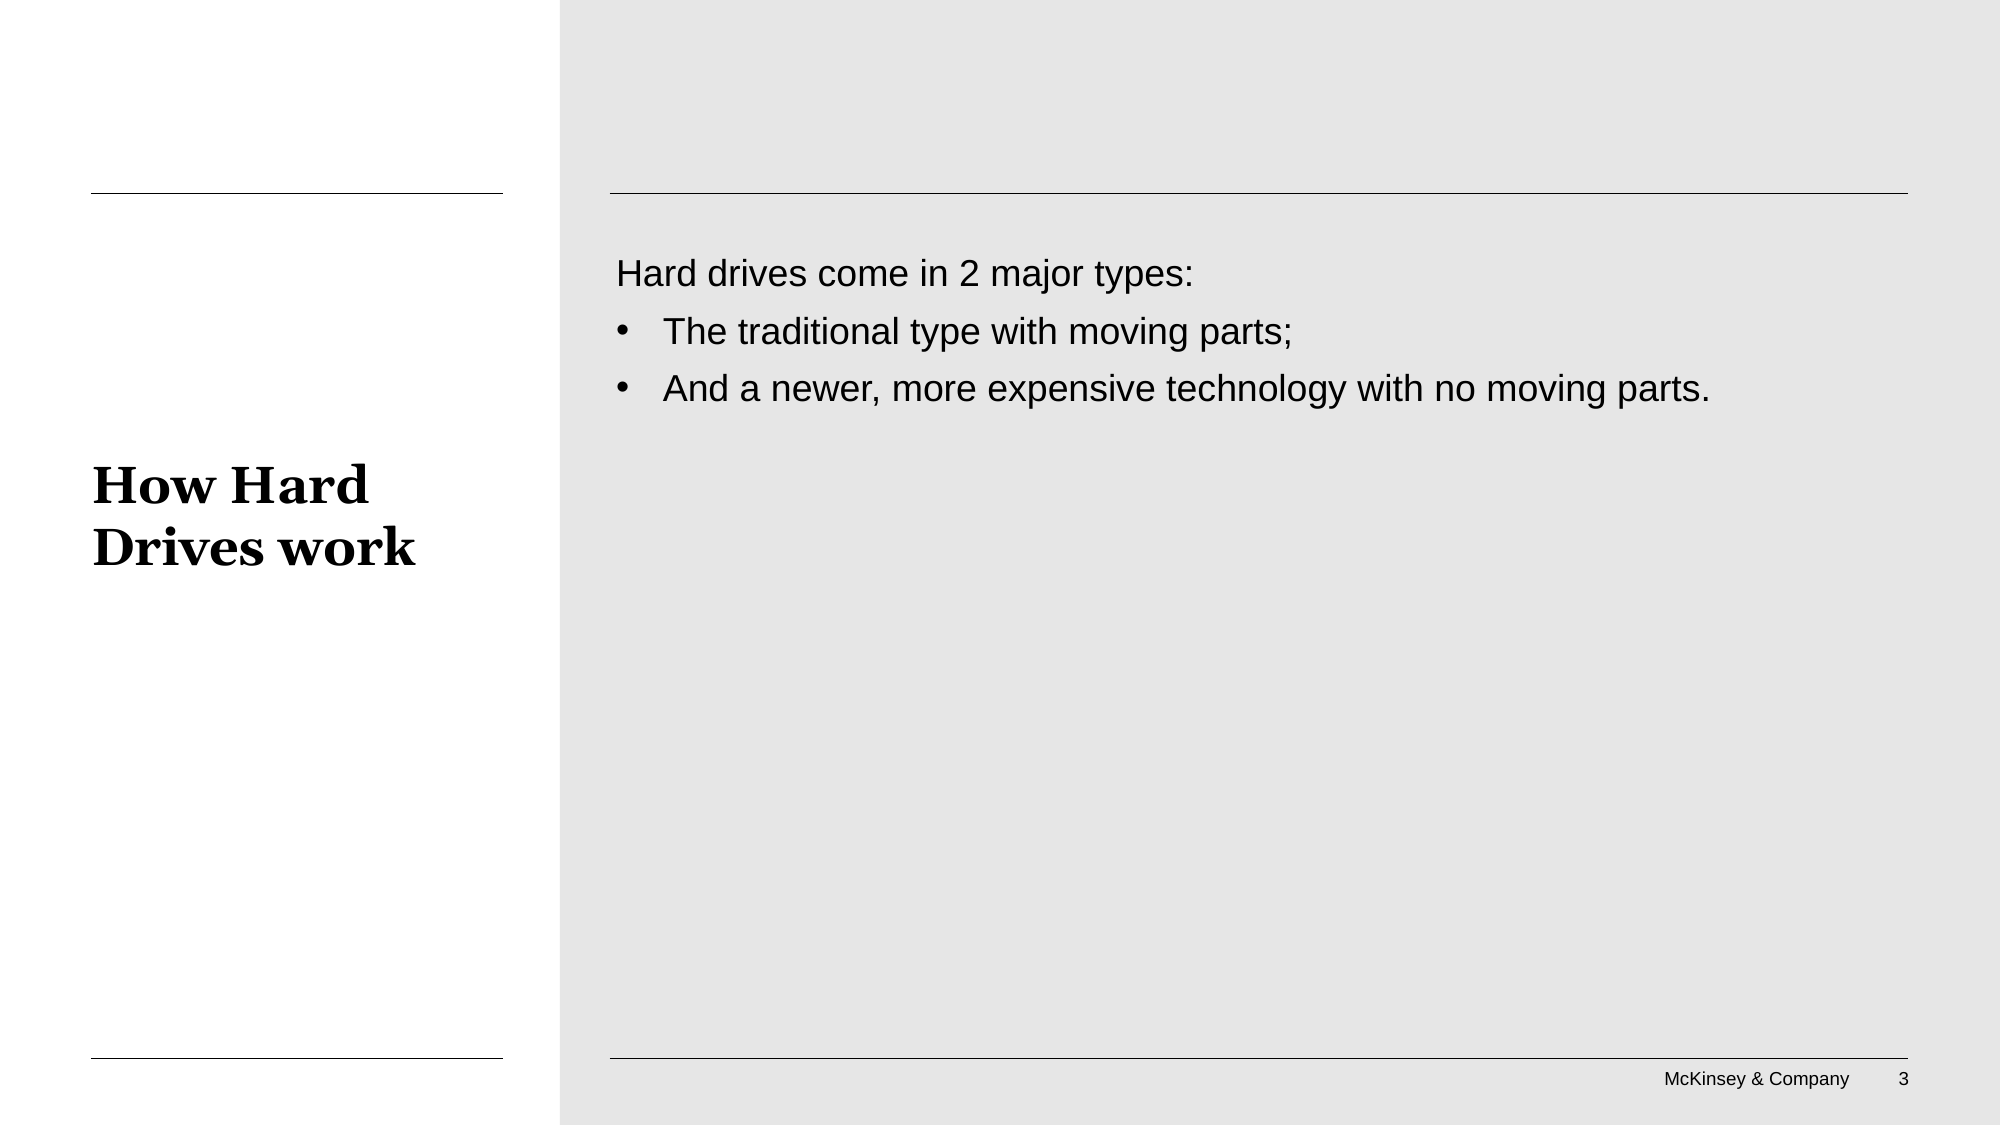

Hard drives come in 2 major types:
The traditional type with moving parts;
And a newer, more expensive technology with no moving parts.

# How Hard Drives work